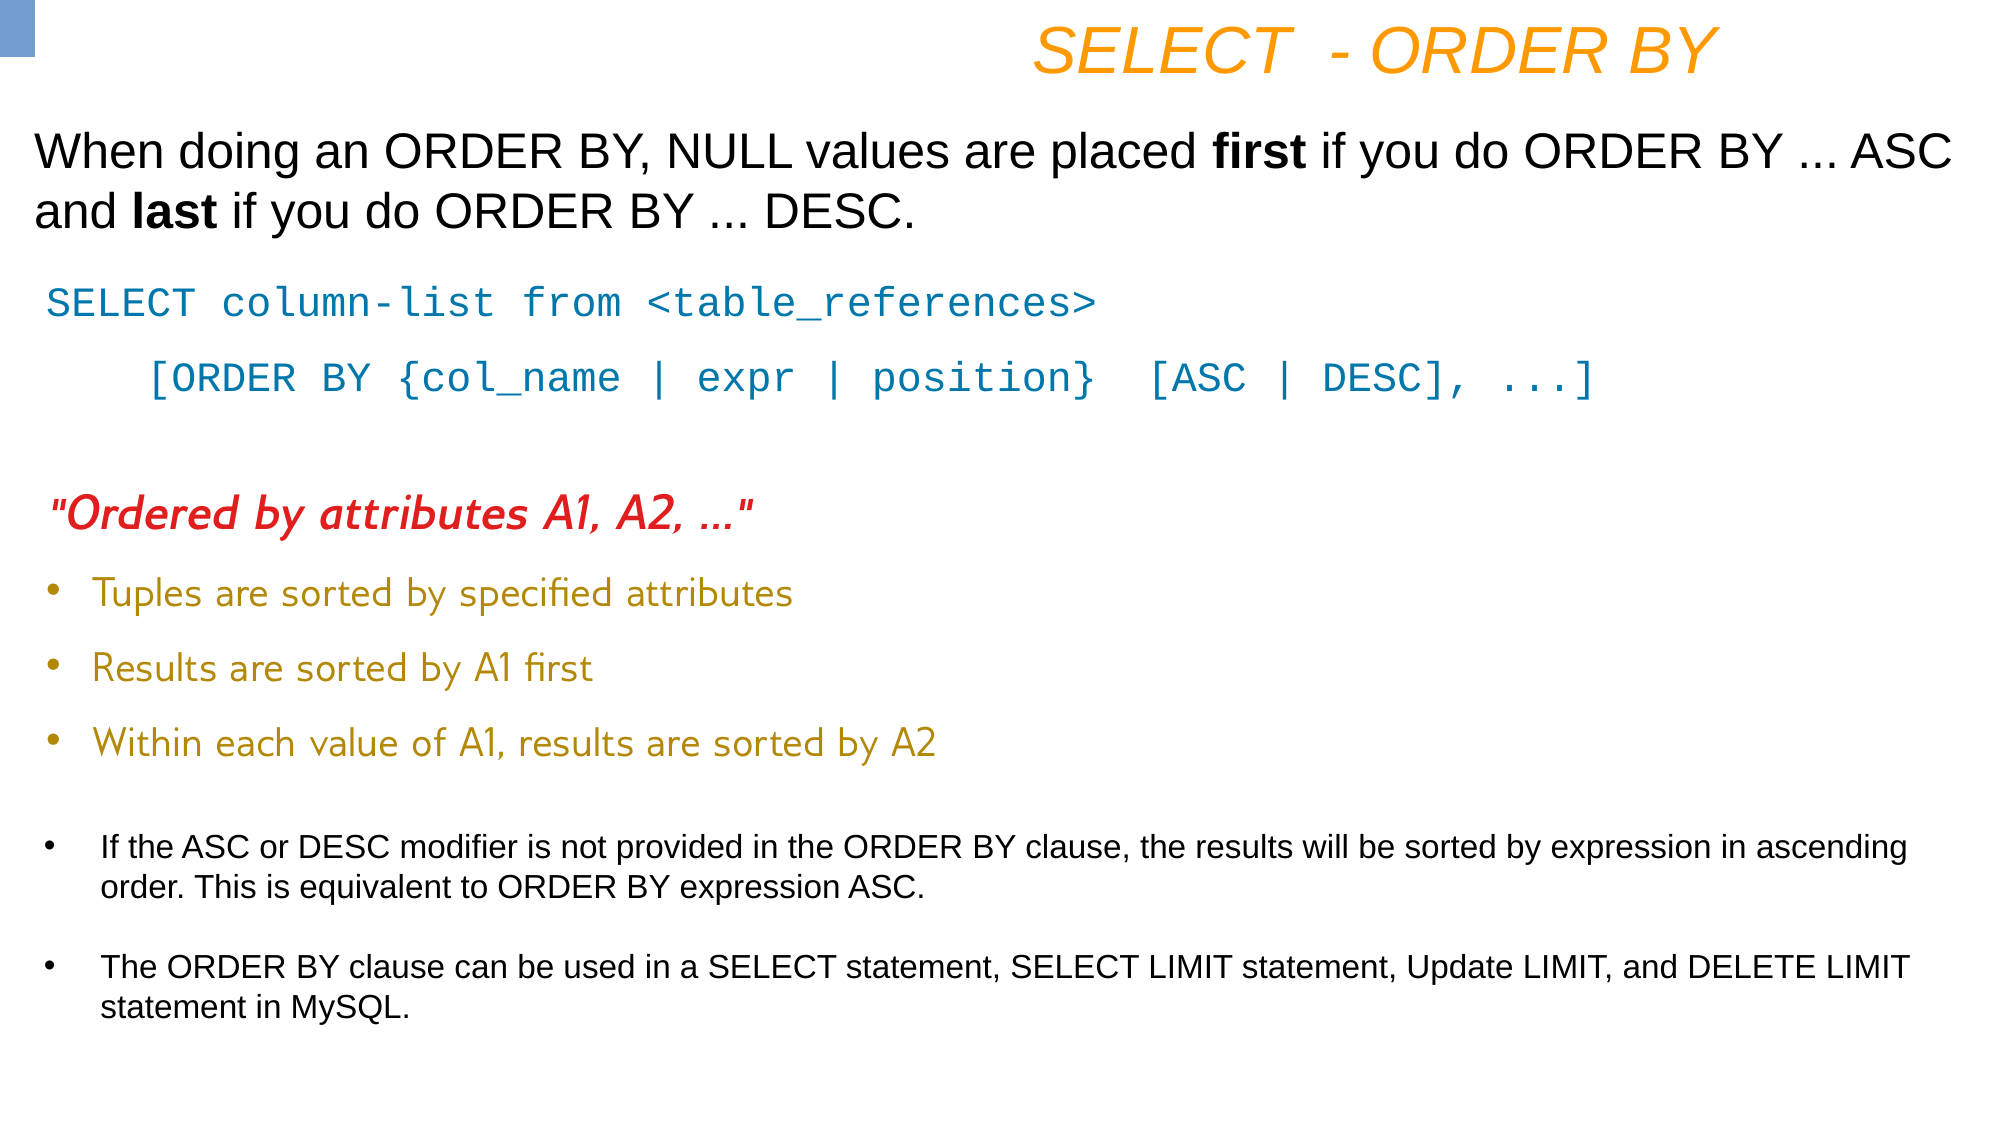

SELECT  - ORDER BY
When doing an ORDER BY, NULL values are placed first if you do ORDER BY ... ASC and last if you do ORDER BY ... DESC.
SELECT column-list from <table_references>
    [ORDER BY {col_name | expr | position}  [ASC | DESC], ...]
"Ordered by attributes A1, A2, …"
Tuples are sorted by specified attributes
Results are sorted by A1 first
Within each value of A1, results are sorted by A2
If the ASC or DESC modifier is not provided in the ORDER BY clause, the results will be sorted by expression in ascending order. This is equivalent to ORDER BY expression ASC.

The ORDER BY clause can be used in a SELECT statement, SELECT LIMIT statement, Update LIMIT, and DELETE LIMIT statement in MySQL.